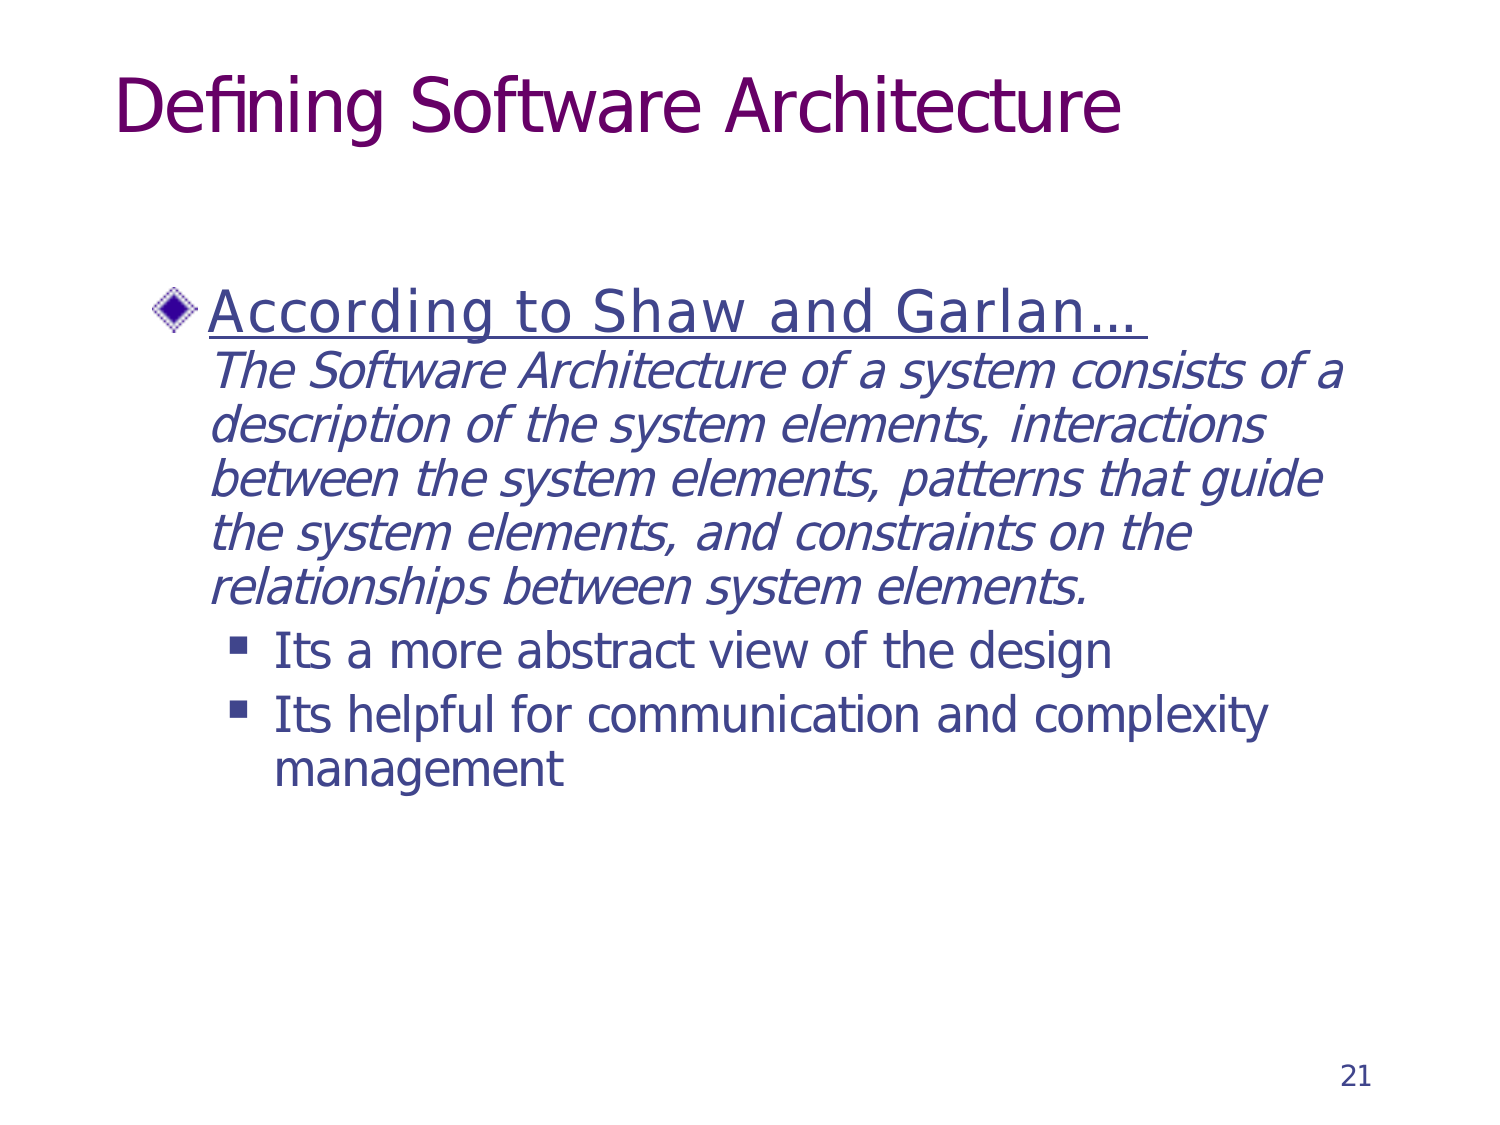

# Defining Software Architecture
According to Shaw and Garlan…
The Software Architecture of a system consists of a description of the system elements, interactions between the system elements, patterns that guide the system elements, and constraints on the relationships between system elements.
Its a more abstract view of the design
Its helpful for communication and complexity management
21